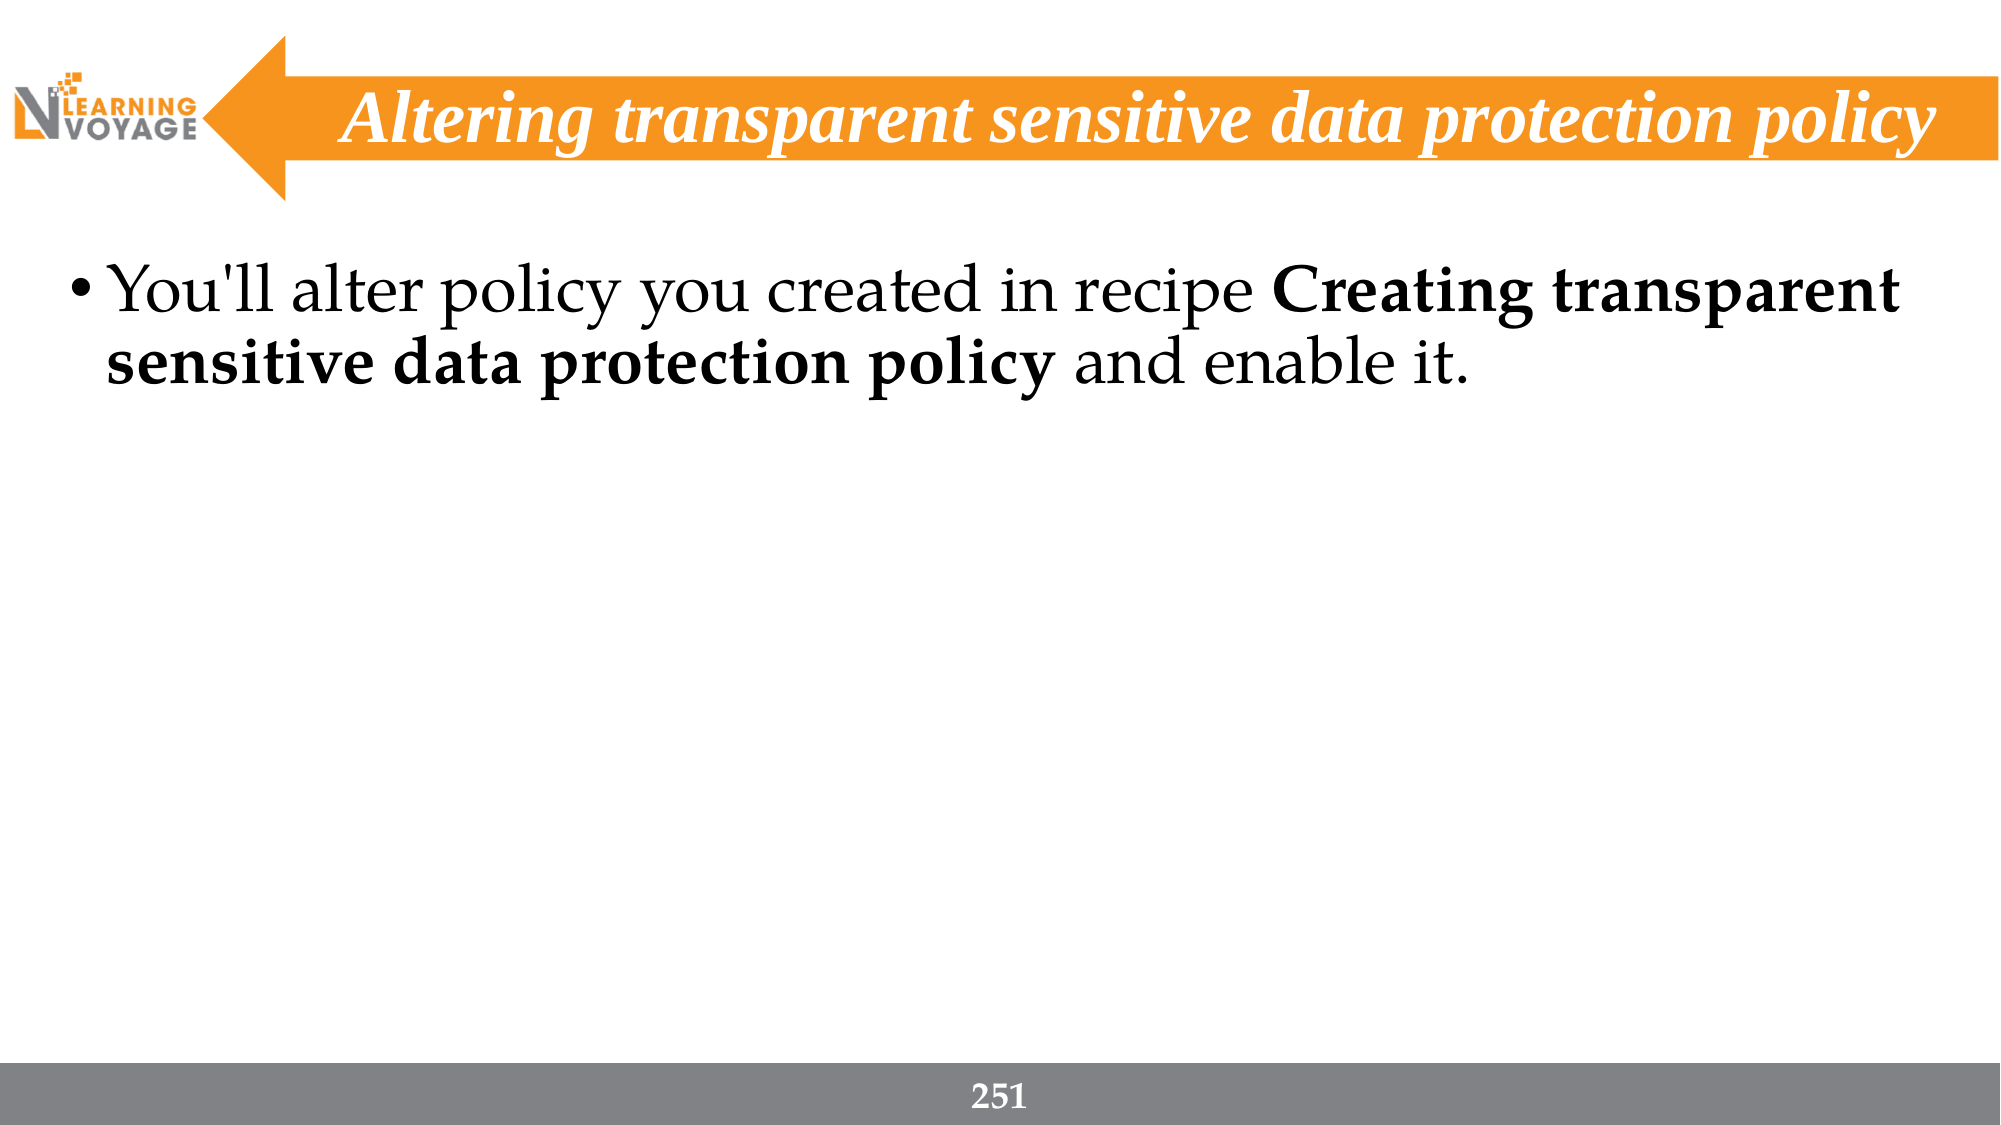

# Altering transparent sensitive data protection policy
You'll alter policy you created in recipe Creating transparent sensitive data protection policy and enable it.

251